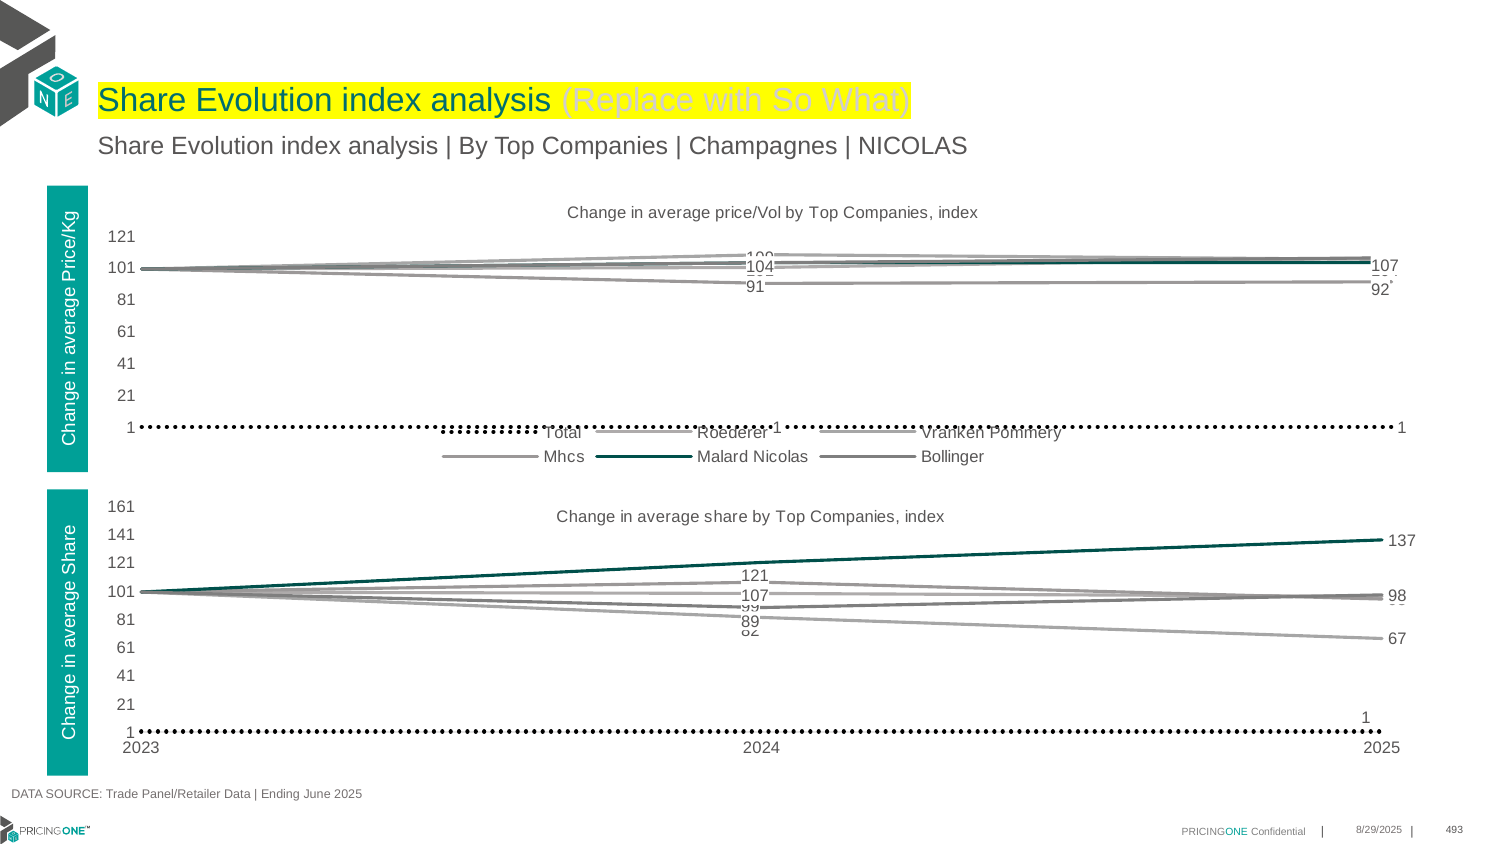

# Share Evolution index analysis (Replace with So What)
Share Evolution index analysis | By Top Companies | Champagnes | NICOLAS

### Chart: Change in average price/Vol by Top Companies, index

| Category | Total | Roederer | Vranken Pommery | Mhcs | Malard Nicolas | Bollinger |
|---|---|---|---|---|---|---|
| 2023 | 1.0 | 100.0 | 100.0 | 100.0 | 100.0 | 100.0 |
| 2024 | 1.0159415406274646 | 101.0 | 109.0 | 91.0 | 104.0 | 104.0 |
| 2025 | 1.0053085541996503 | 107.0 | 106.0 | 92.0 | 104.0 | 107.0 |
Change in average Price/Kg

### Chart: Change in average share by Top Companies, index

| Category | Total | Roederer | Vranken Pommery | Mhcs | Malard Nicolas | Bollinger |
|---|---|---|---|---|---|---|
| 2023 | 1.0 | 100.0 | 100.0 | 100.0 | 100.0 | 100.0 |
| 2024 | 1.0 | 99.0 | 82.0 | 107.0 | 121.0 | 89.0 |
| 2025 | 1.0 | 97.0 | 67.0 | 95.0 | 137.0 | 98.0 |
Change in average Share
DATA SOURCE: Trade Panel/Retailer Data | Ending June 2025

8/29/2025
493